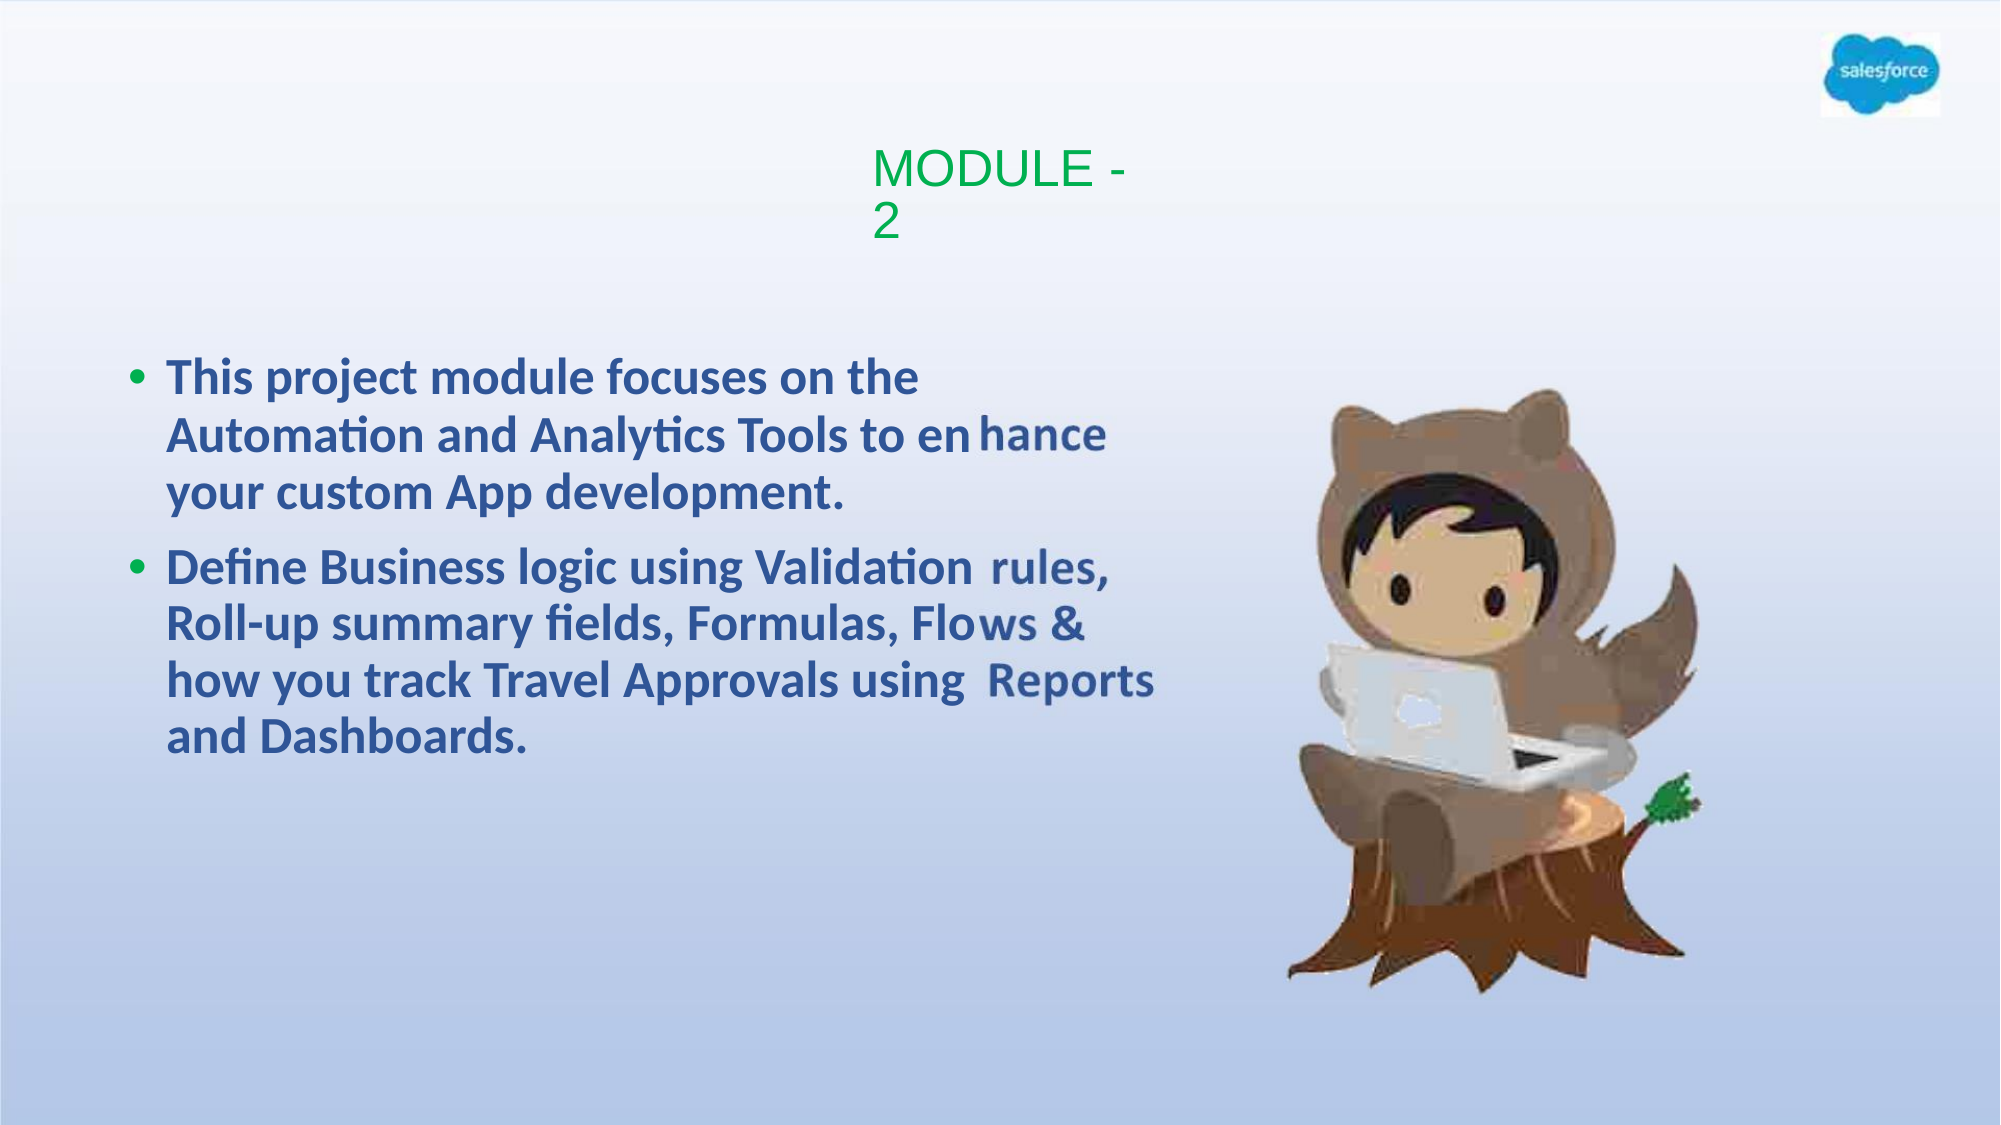

MODULE - 2
• This project module focuses on the
Automation and Analytics Tools to en
your custom App development.
• Define Business logic using Validation
Roll-up summary fields, Formulas, Flo
how you track Travel Approvals using
and Dashboards.